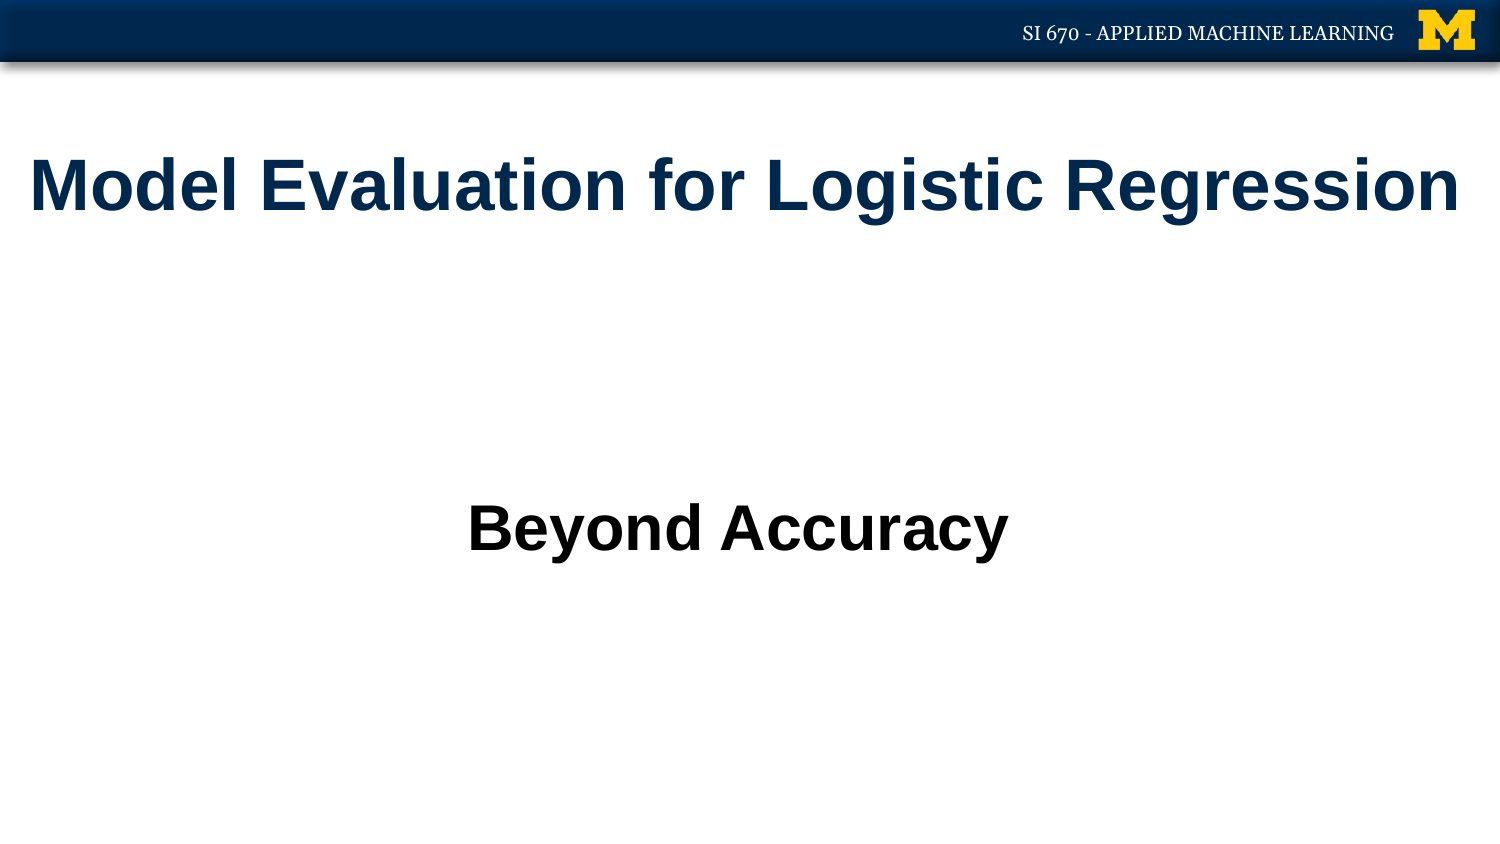

# Model Evaluation for Logistic Regression
Beyond Accuracy